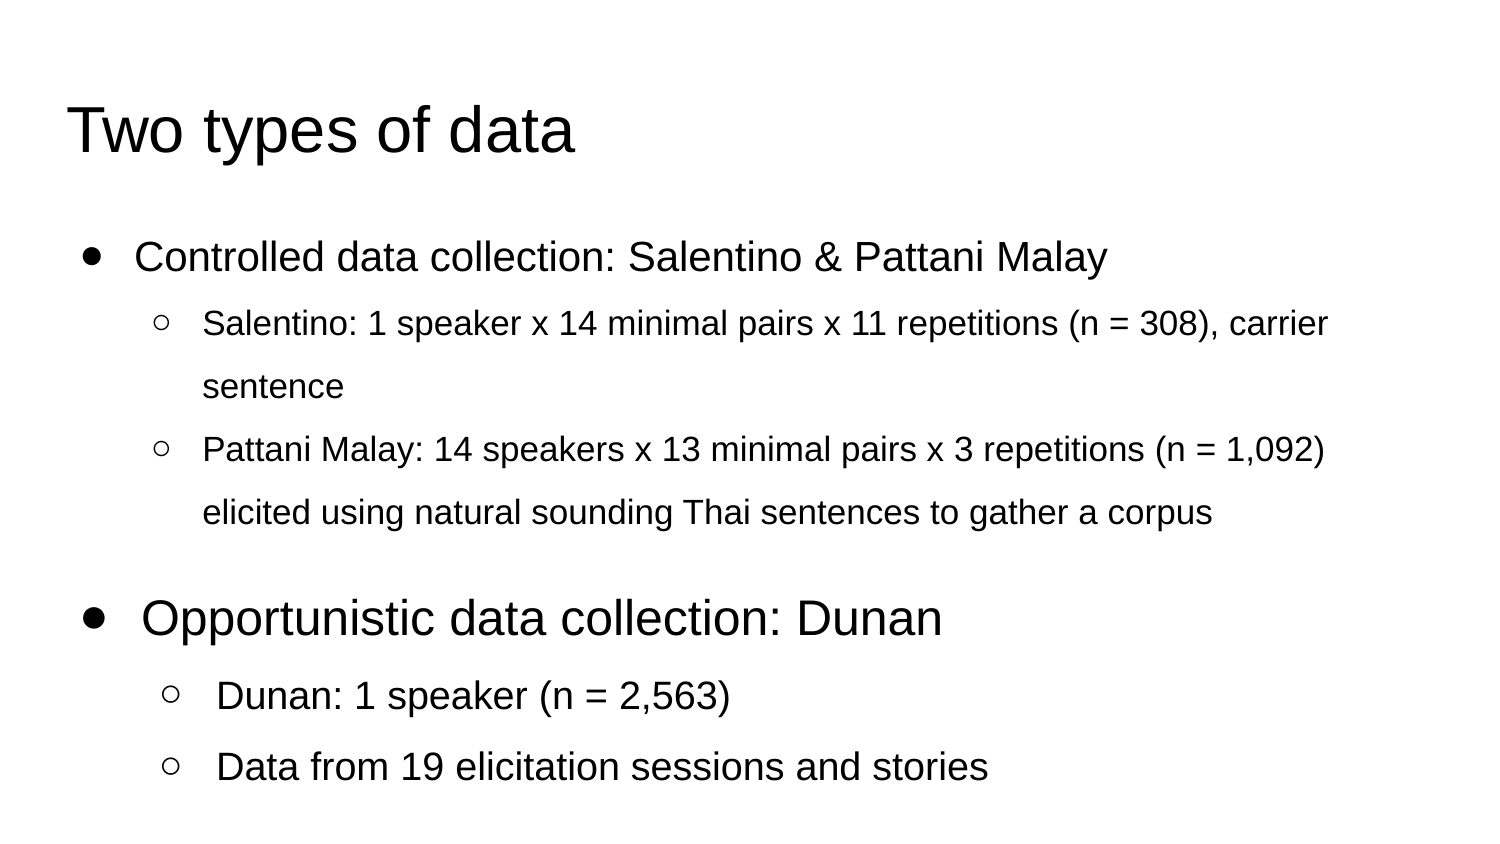

# Two types of data
Controlled data collection: Salentino & Pattani Malay
Salentino: 1 speaker x 14 minimal pairs x 11 repetitions (n = 308), carrier sentence
Pattani Malay: 14 speakers x 13 minimal pairs x 3 repetitions (n = 1,092) elicited using natural sounding Thai sentences to gather a corpus
Opportunistic data collection: Dunan
Dunan: 1 speaker (n = 2,563)
Data from 19 elicitation sessions and stories